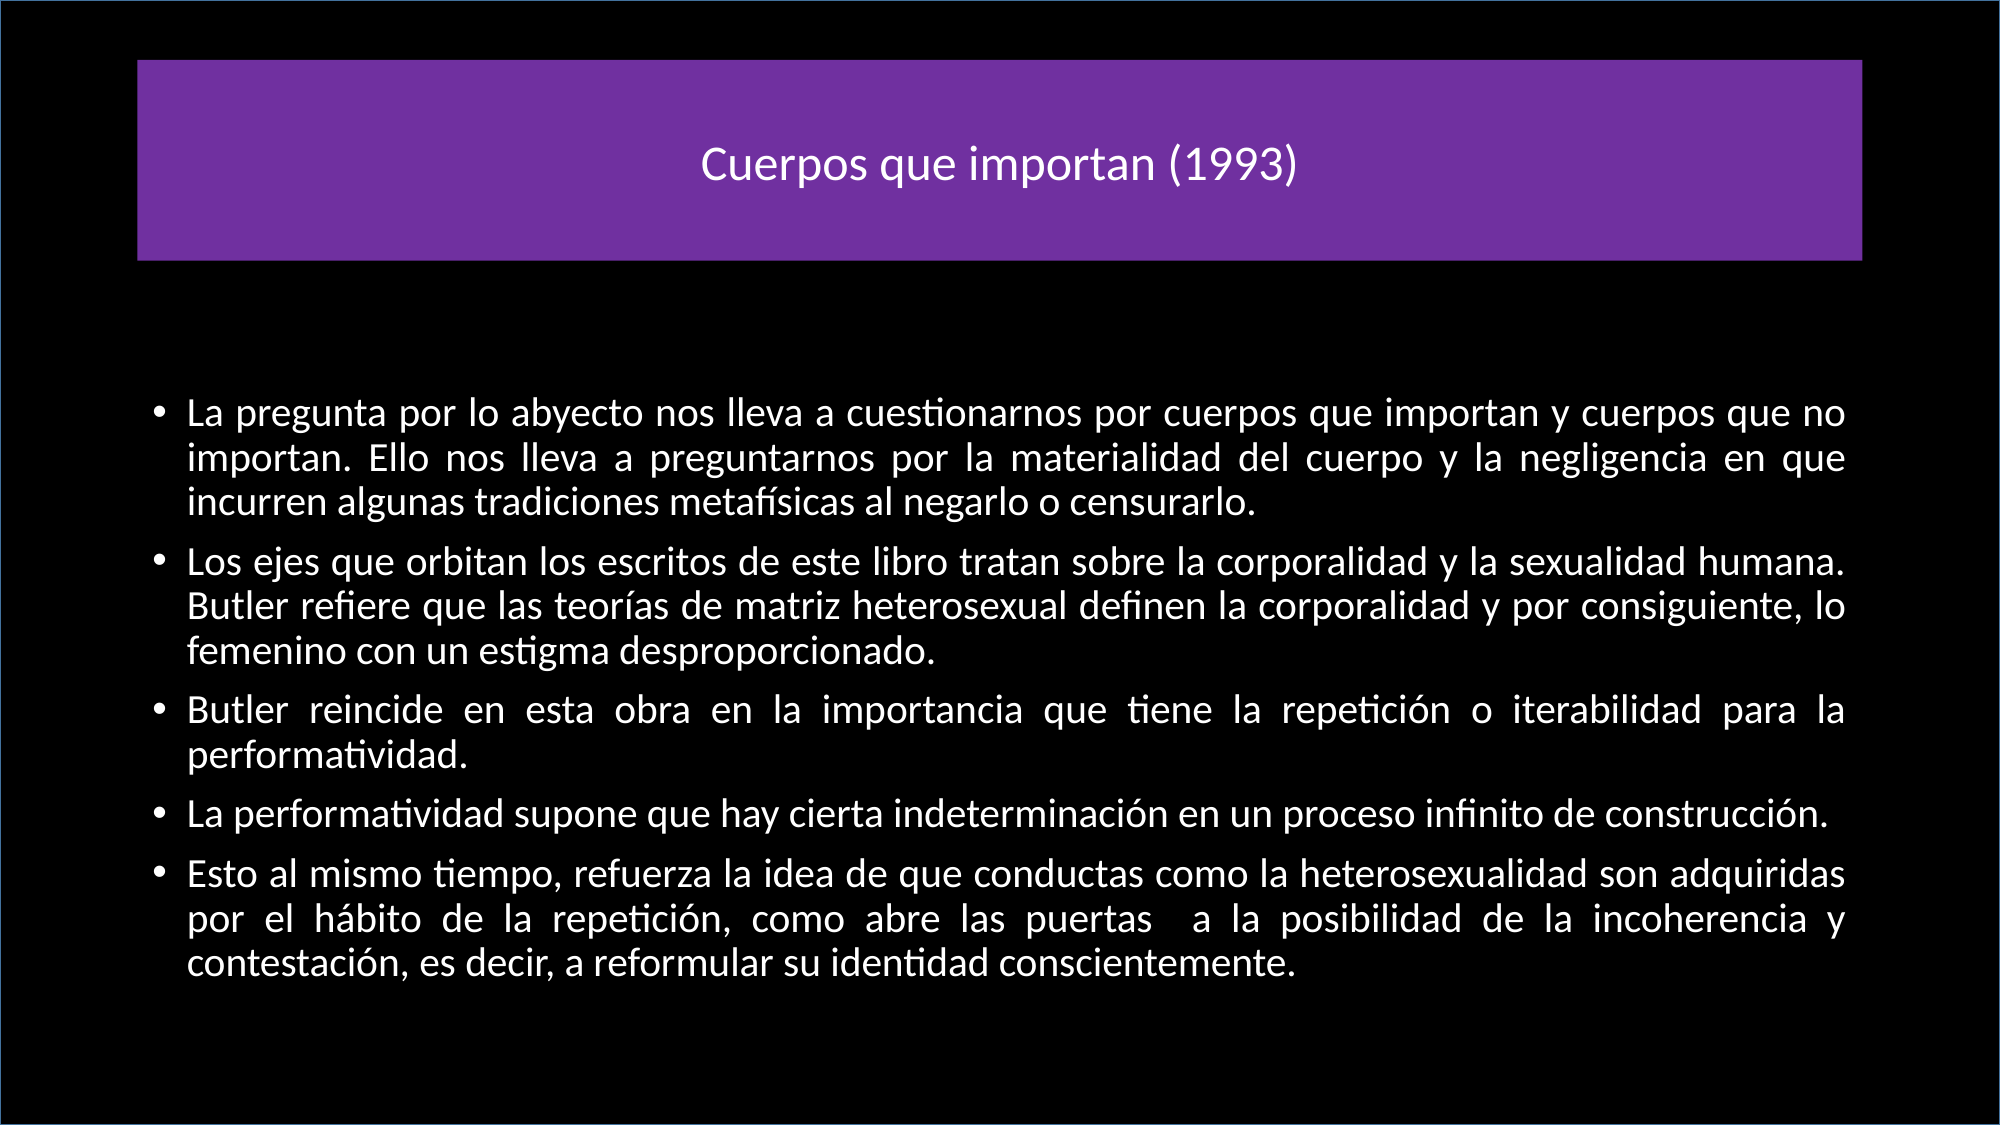

# Cuerpos que importan (1993)
La pregunta por lo abyecto nos lleva a cuestionarnos por cuerpos que importan y cuerpos que no importan. Ello nos lleva a preguntarnos por la materialidad del cuerpo y la negligencia en que incurren algunas tradiciones metafísicas al negarlo o censurarlo.
Los ejes que orbitan los escritos de este libro tratan sobre la corporalidad y la sexualidad humana. Butler refiere que las teorías de matriz heterosexual definen la corporalidad y por consiguiente, lo femenino con un estigma desproporcionado.
Butler reincide en esta obra en la importancia que tiene la repetición o iterabilidad para la performatividad.
La performatividad supone que hay cierta indeterminación en un proceso infinito de construcción.
Esto al mismo tiempo, refuerza la idea de que conductas como la heterosexualidad son adquiridas por el hábito de la repetición, como abre las puertas  a la posibilidad de la incoherencia y contestación, es decir, a reformular su identidad conscientemente.